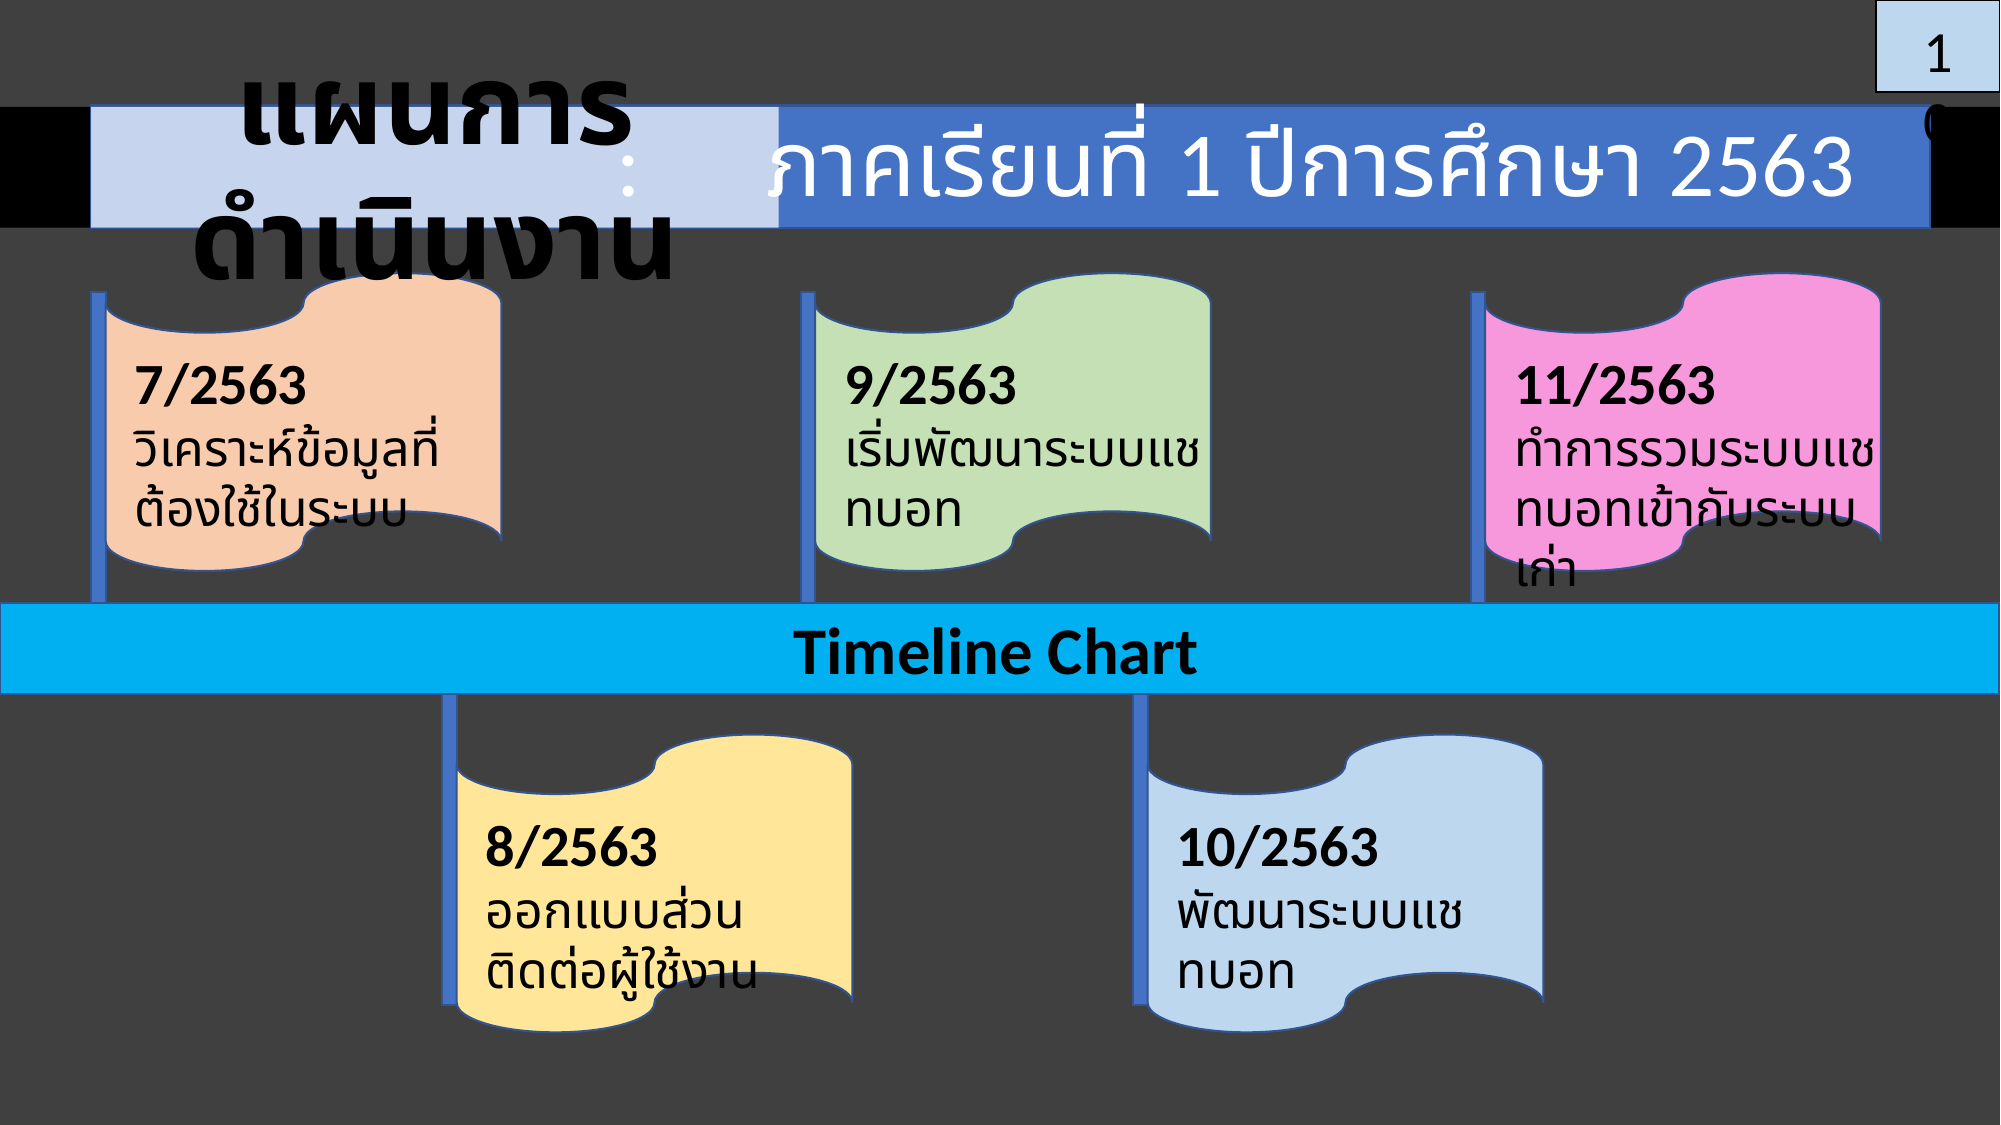

10
              		:	ภาคเรียนที่ 1 ปีการศึกษา 2563
แผนการดำเนินงาน

7/2563
วิเคราะห์ข้อมูลที่ต้องใช้ในระบบ

9/2563
เริ่มพัฒนาระบบแชทบอท

11/2563
ทำการรวมระบบแชทบอทเข้ากับระบบเก่า

Timeline Chart

8/2563
ออกแบบส่วนติดต่อผู้ใช้งาน

10/2563
พัฒนาระบบแชทบอท